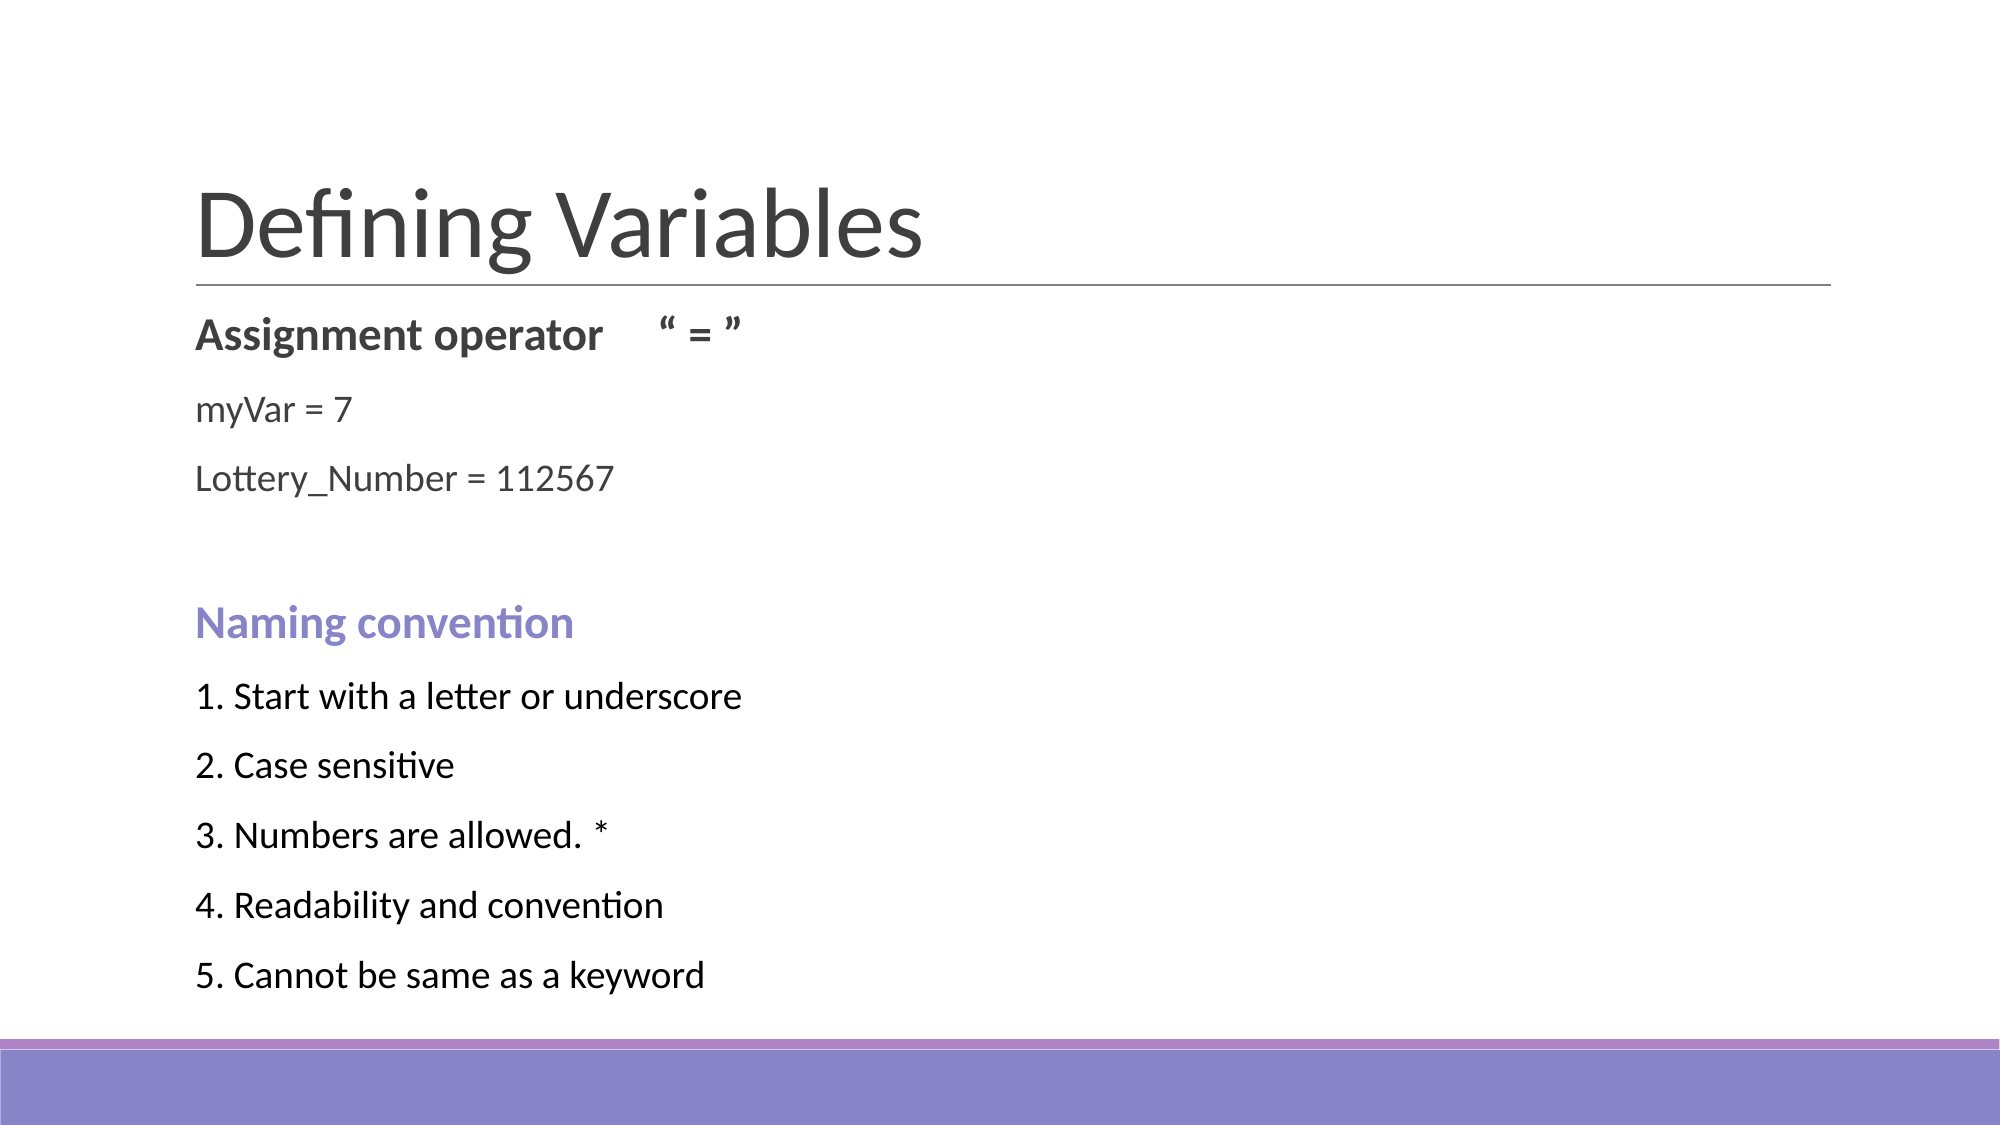

# Defining Variables
Assignment operator     “ = ”
myVar = 7
Lottery_Number = 112567

Naming convention
1. Start with a letter or underscore
2. Case sensitive
3. Numbers are allowed. *
4. Readability and convention
5. Cannot be same as a keyword